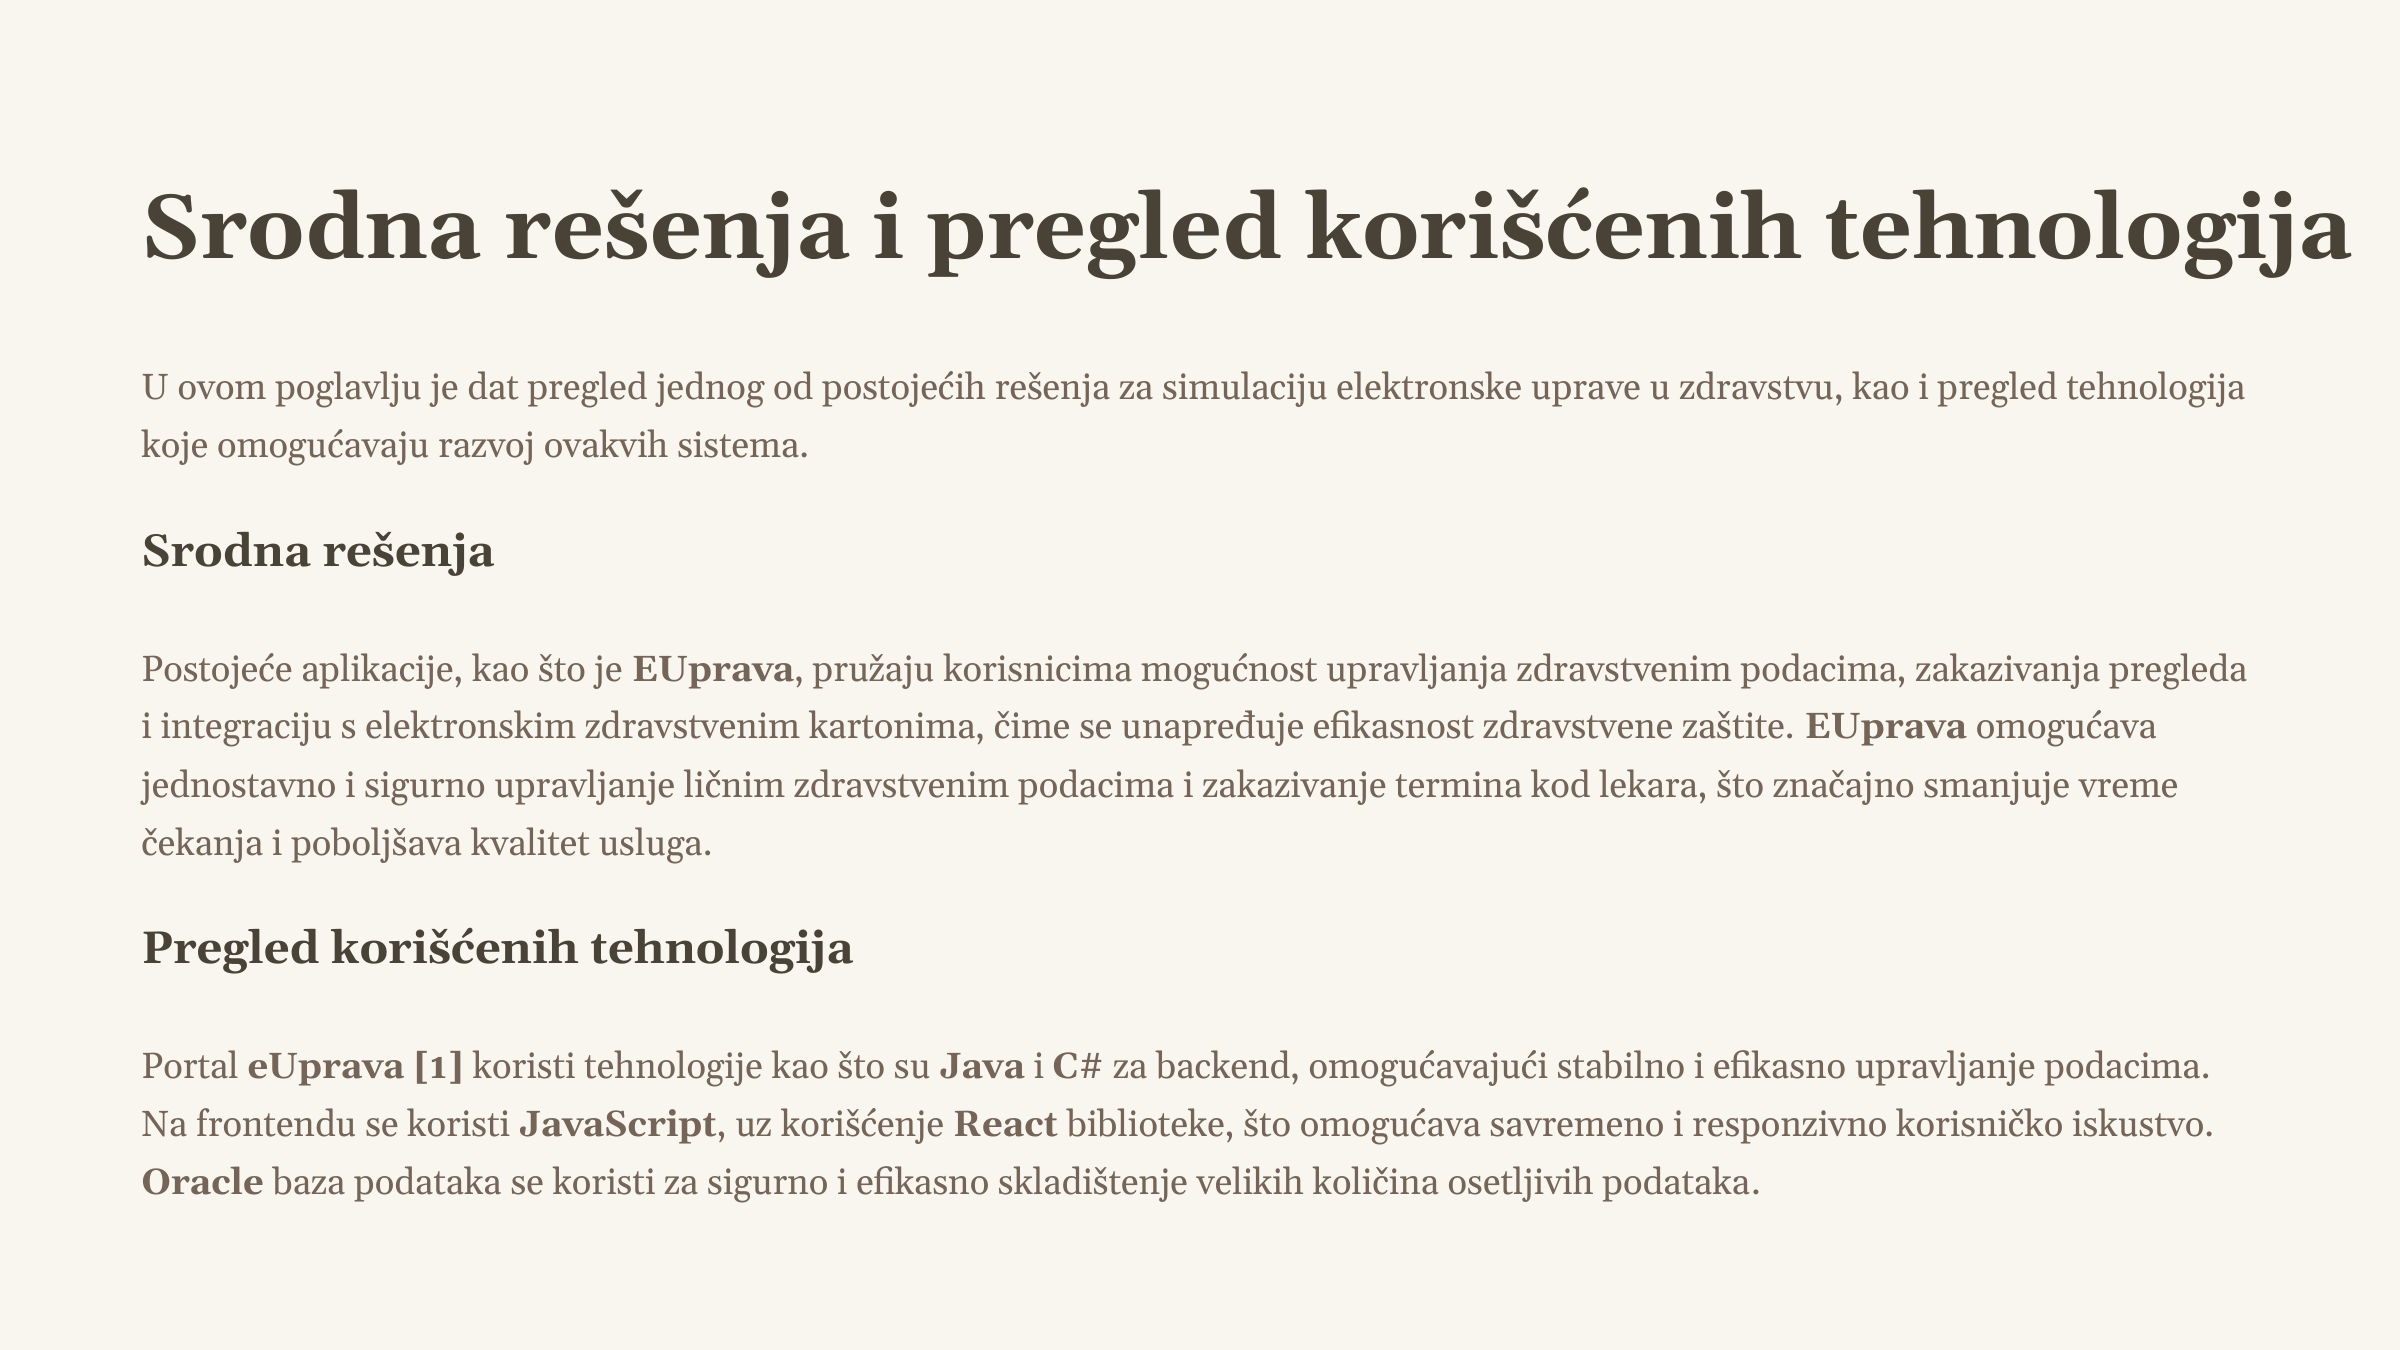

Srodna rešenja i pregled korišćenih tehnologija
U ovom poglavlju je dat pregled jednog od postojećih rešenja za simulaciju elektronske uprave u zdravstvu, kao i pregled tehnologija koje omogućavaju razvoj ovakvih sistema.
Srodna rešenja
Postojeće aplikacije, kao što je EUprava, pružaju korisnicima mogućnost upravljanja zdravstvenim podacima, zakazivanja pregleda i integraciju s elektronskim zdravstvenim kartonima, čime se unapređuje efikasnost zdravstvene zaštite. EUprava omogućava jednostavno i sigurno upravljanje ličnim zdravstvenim podacima i zakazivanje termina kod lekara, što značajno smanjuje vreme čekanja i poboljšava kvalitet usluga.
Pregled korišćenih tehnologija
Portal eUprava [1] koristi tehnologije kao što su Java i C# za backend, omogućavajući stabilno i efikasno upravljanje podacima. Na frontendu se koristi JavaScript, uz korišćenje React biblioteke, što omogućava savremeno i responzivno korisničko iskustvo. Oracle baza podataka se koristi za sigurno i efikasno skladištenje velikih količina osetljivih podataka​.​